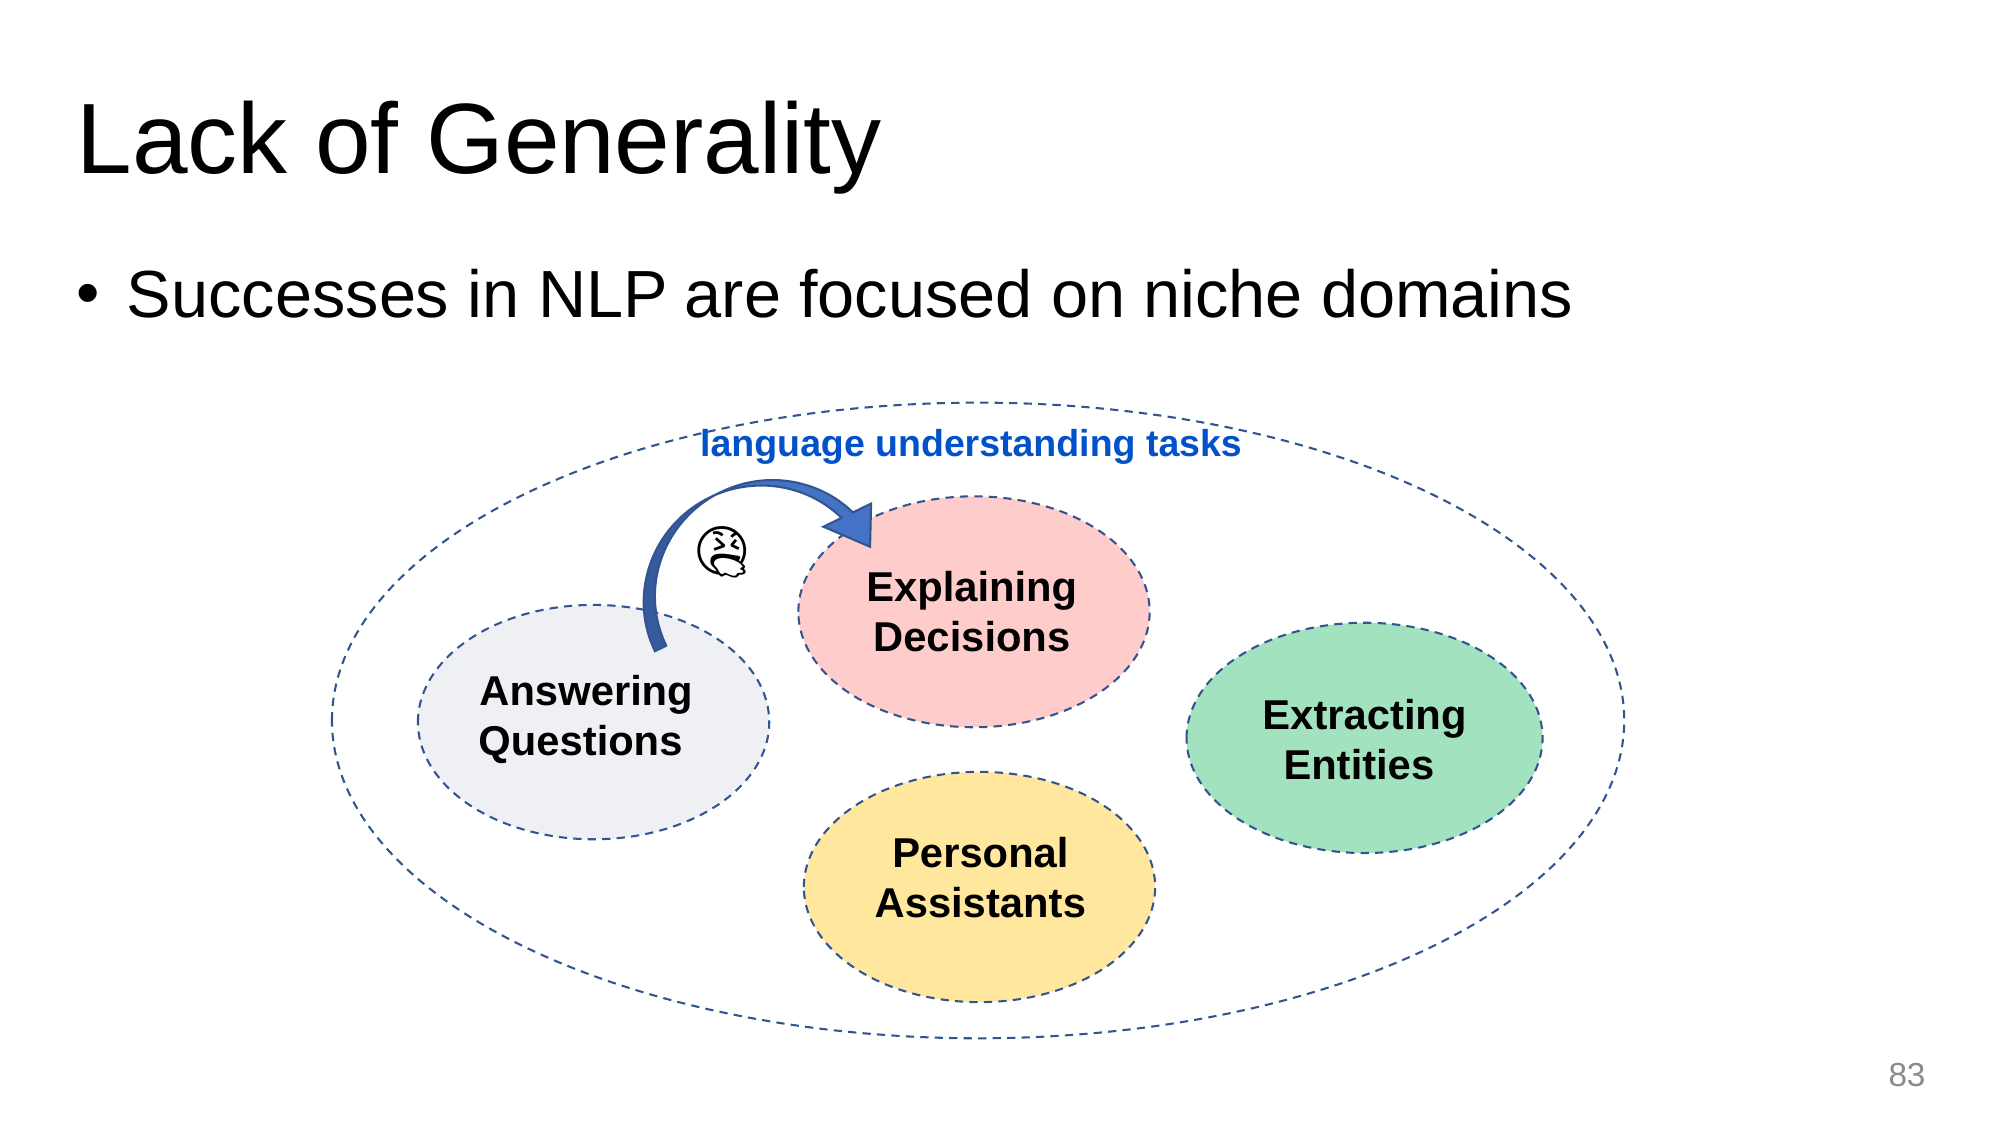

# Lack of Generality
Successes in NLP are focused on niche domains

language understanding tasks

Explaining Decisions
🤮

Answering Questions

Extracting Entities

Personal Assistants
83